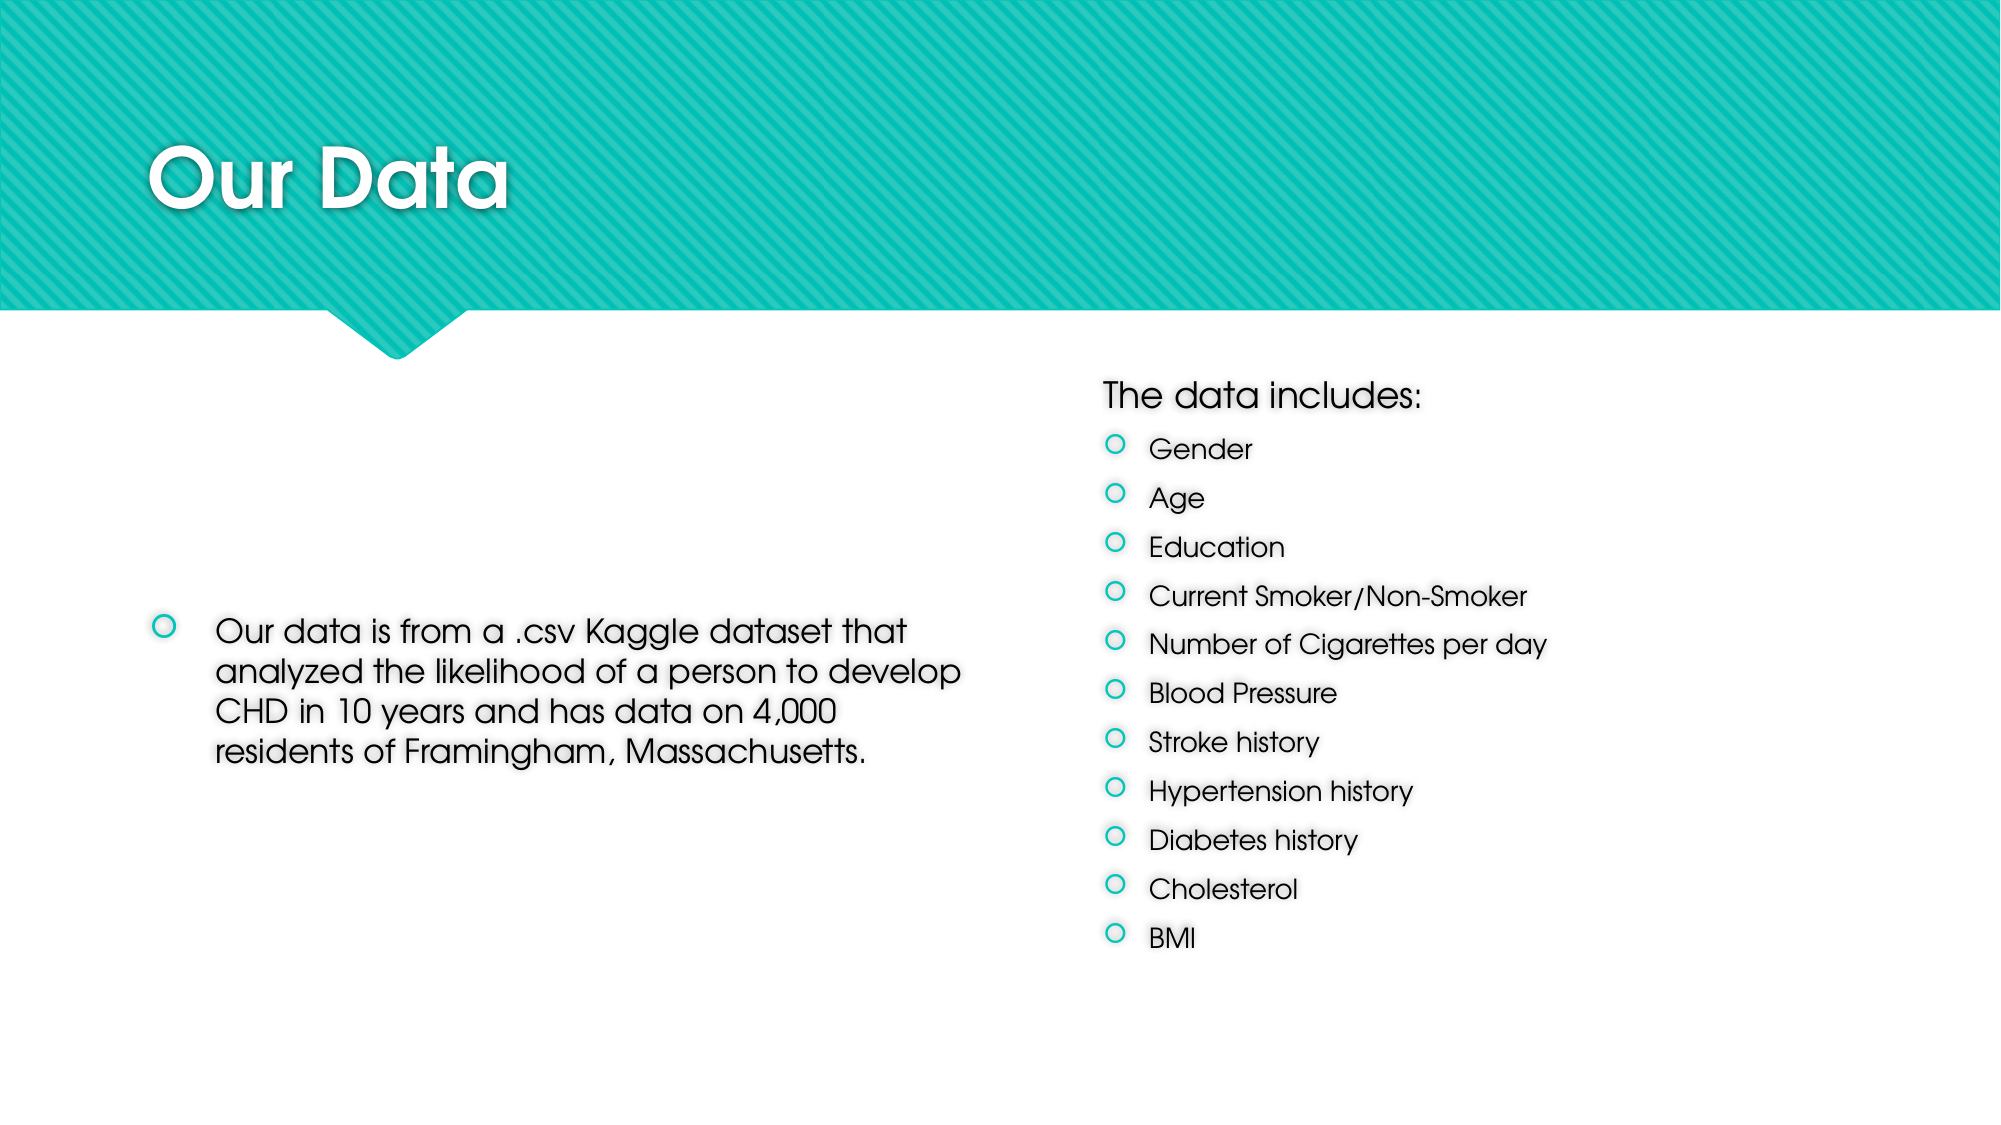

# Our Data
The data includes:
Gender
Age
Education
Current Smoker/Non-Smoker
Number of Cigarettes per day
Blood Pressure
Stroke history
Hypertension history
Diabetes history
Cholesterol
BMI
Our data is from a .csv Kaggle dataset that analyzed the likelihood of a person to develop CHD in 10 years and has data on 4,000 residents of Framingham, Massachusetts.